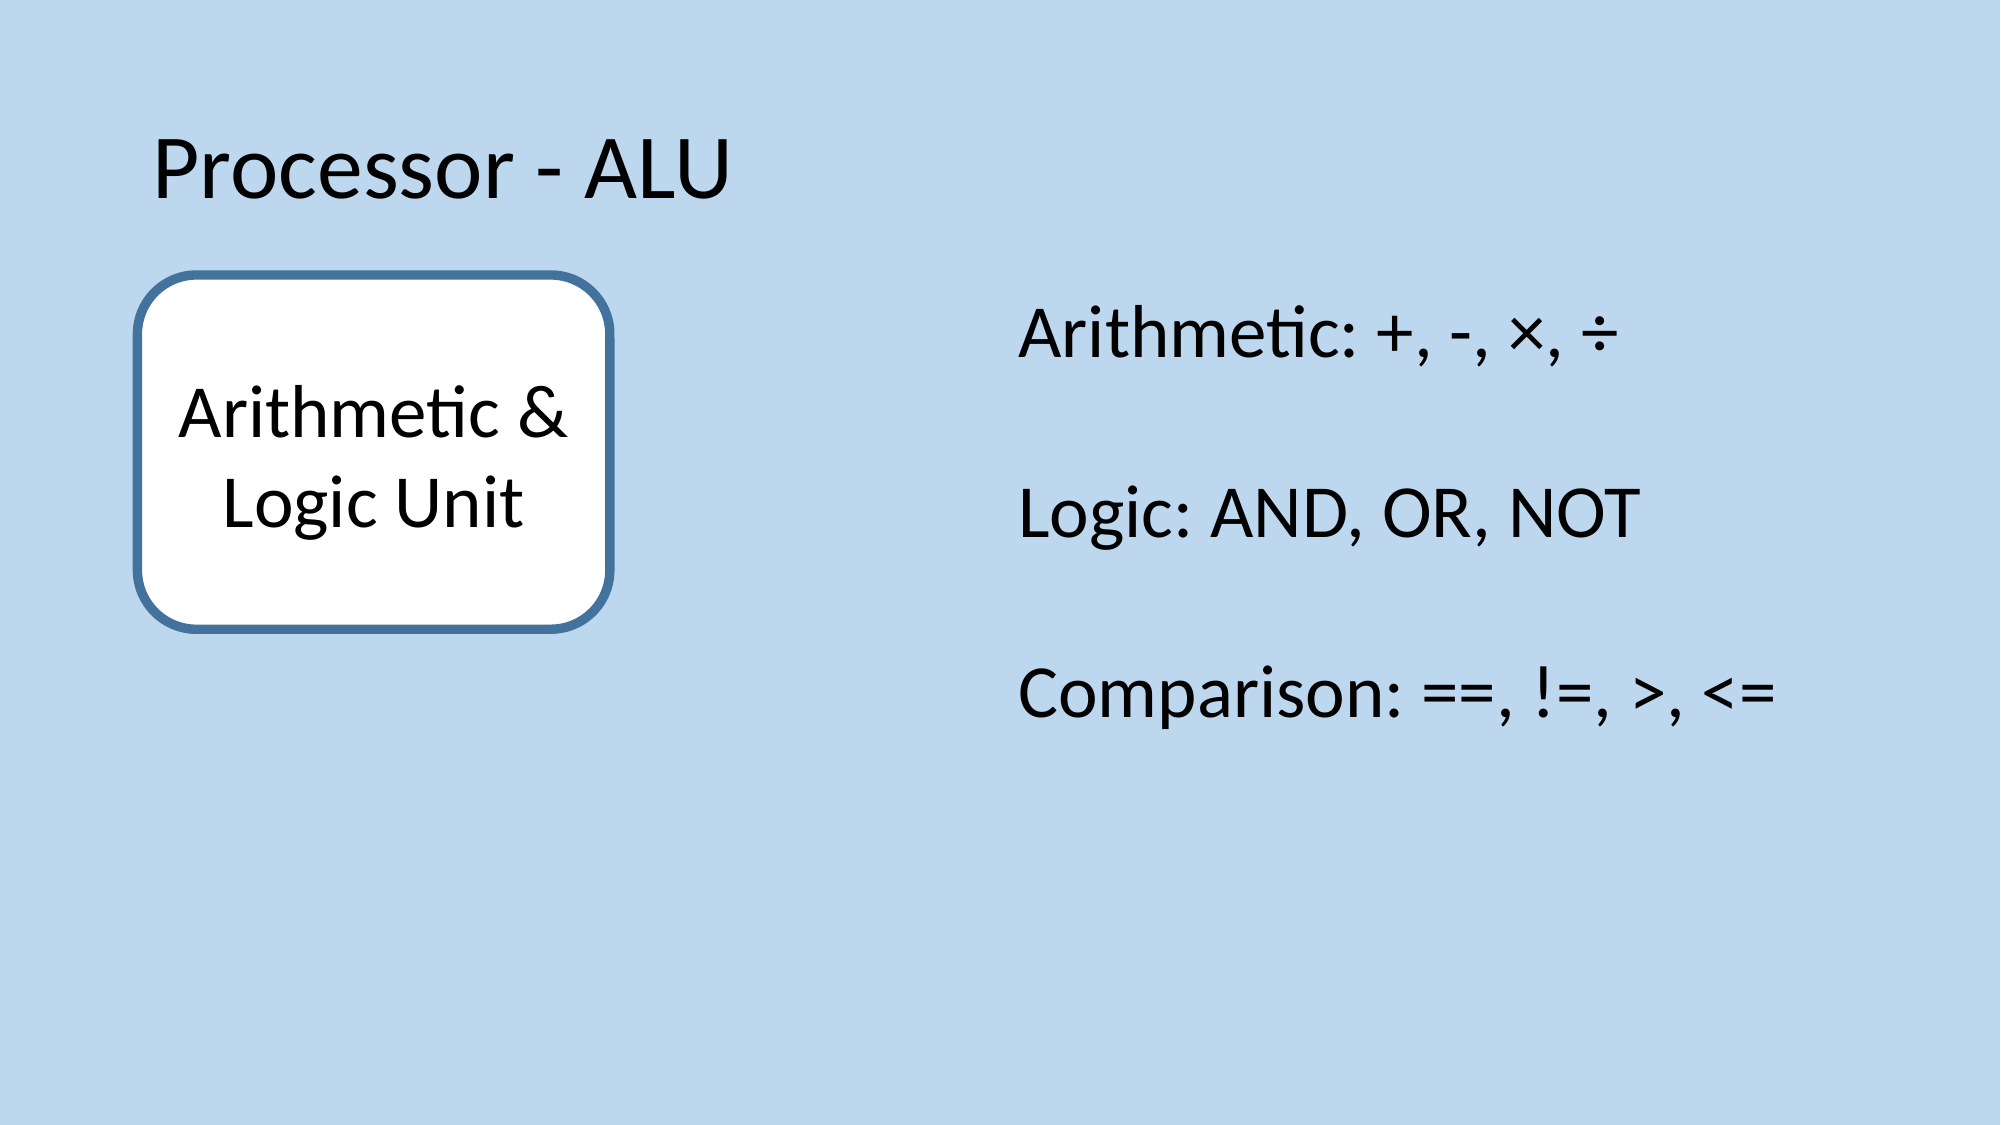

# Processor - ALU
Arithmetic & Logic Unit
Arithmetic: +, -, ×, ÷

Logic: AND, OR, NOT

Comparison: ==, !=, >, <=